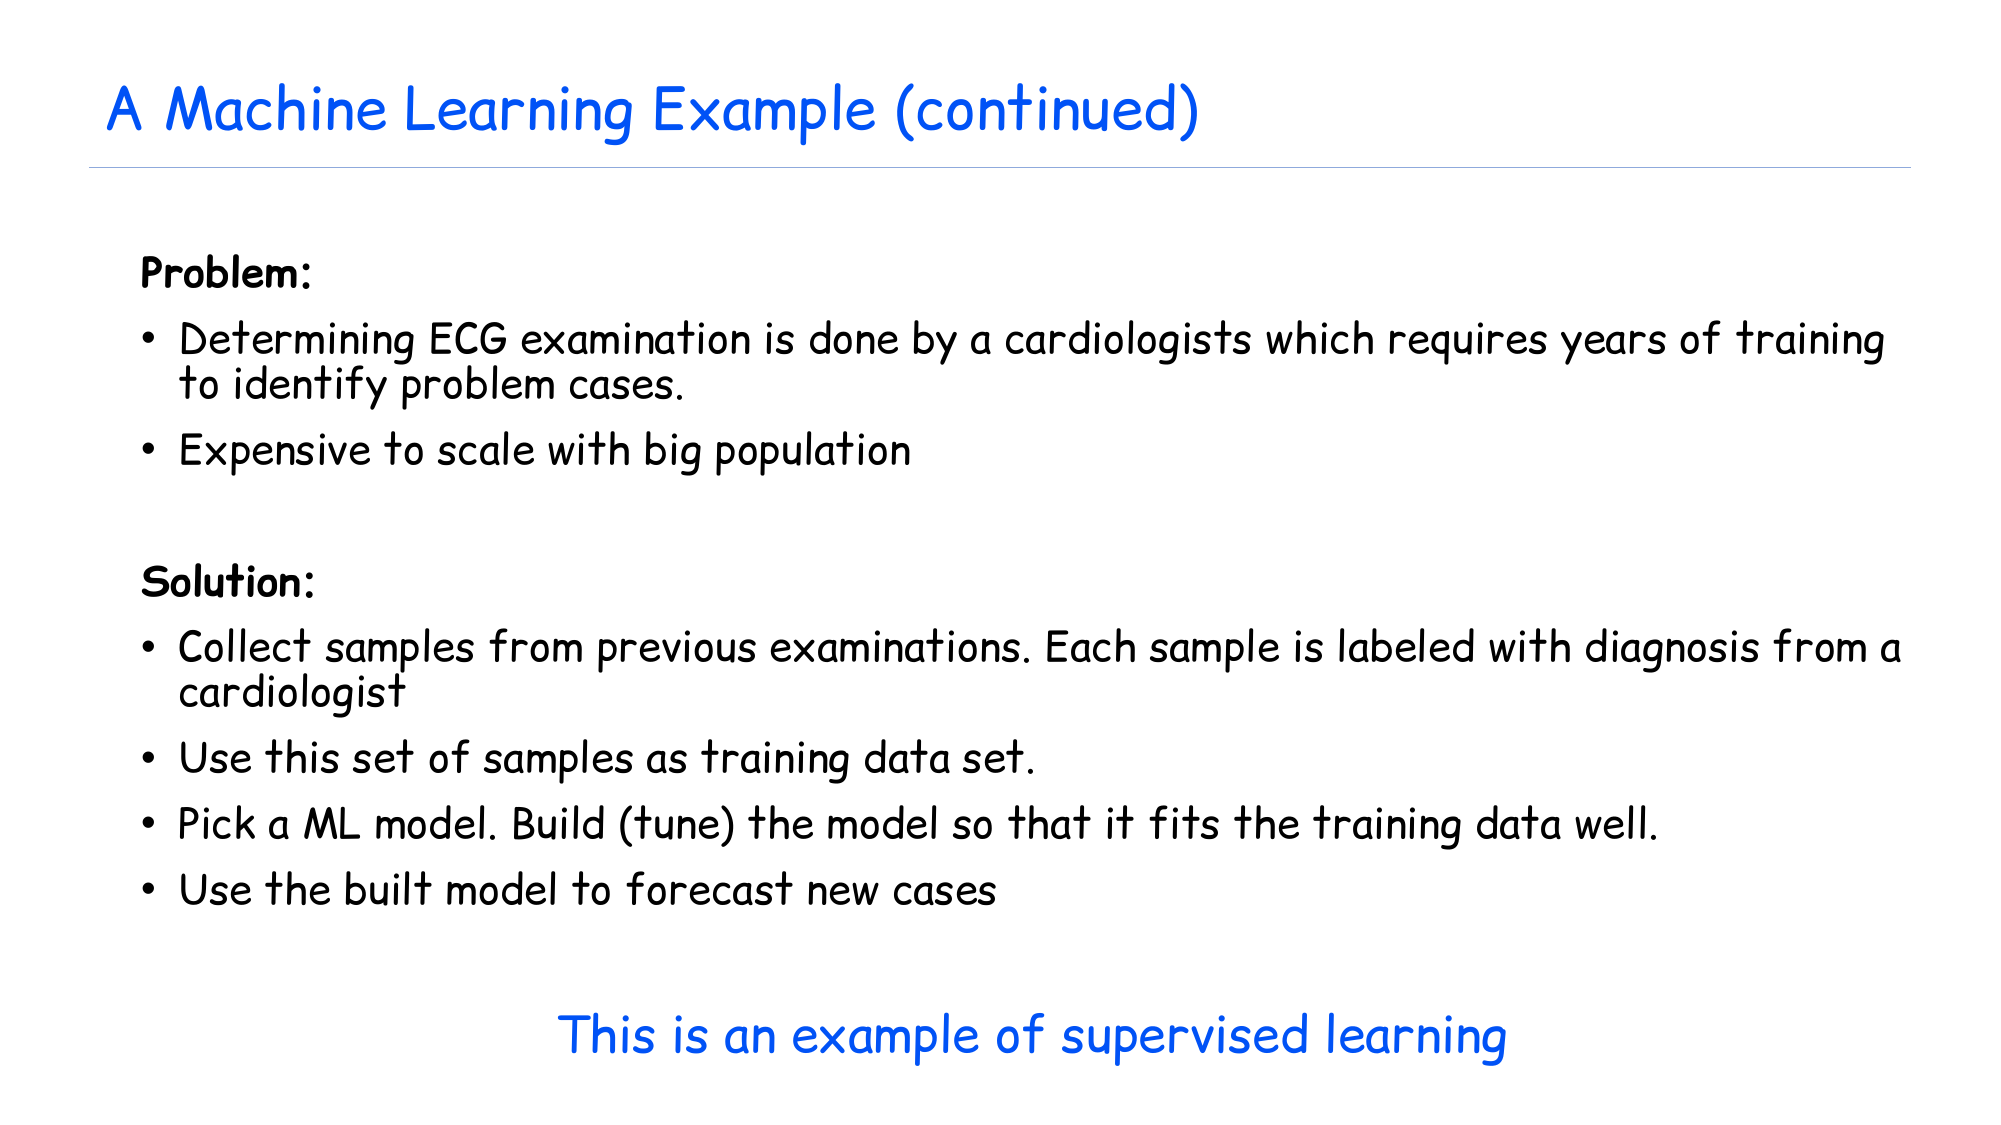

# A Machine Learning Example (continued)
Problem:
Determining ECG examination is done by a cardiologists which requires years of training to identify problem cases.
Expensive to scale with big population

Solution:
Collect samples from previous examinations. Each sample is labeled with diagnosis from a cardiologist
Use this set of samples as training data set.
Pick a ML model. Build (tune) the model so that it fits the training data well.
Use the built model to forecast new cases

This is an example of supervised learning